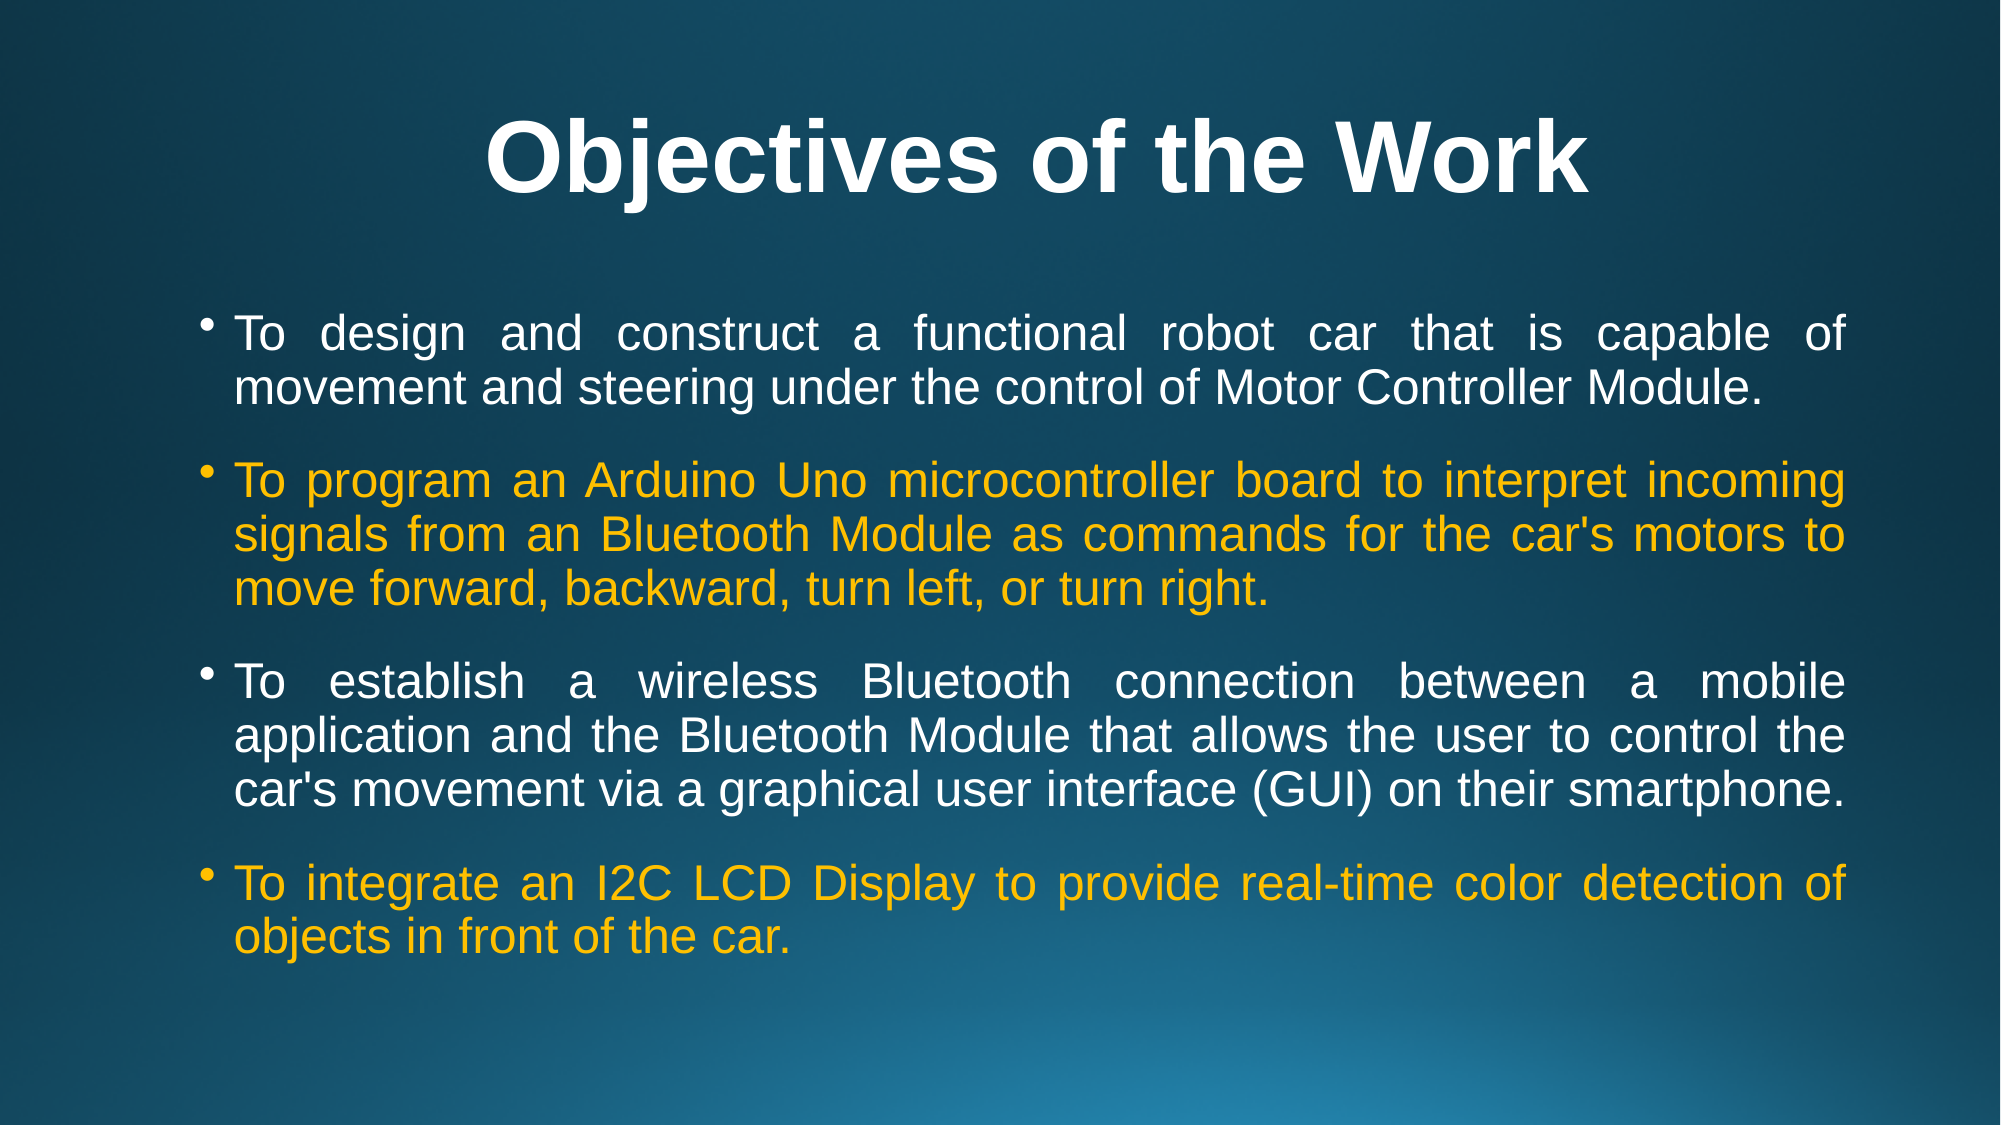

# Objectives of the Work
To design and construct a functional robot car that is capable of movement and steering under the control of Motor Controller Module.
To program an Arduino Uno microcontroller board to interpret incoming signals from an Bluetooth Module as commands for the car's motors to move forward, backward, turn left, or turn right.
To establish a wireless Bluetooth connection between a mobile application and the Bluetooth Module that allows the user to control the car's movement via a graphical user interface (GUI) on their smartphone.
To integrate an I2C LCD Display to provide real-time color detection of objects in front of the car.